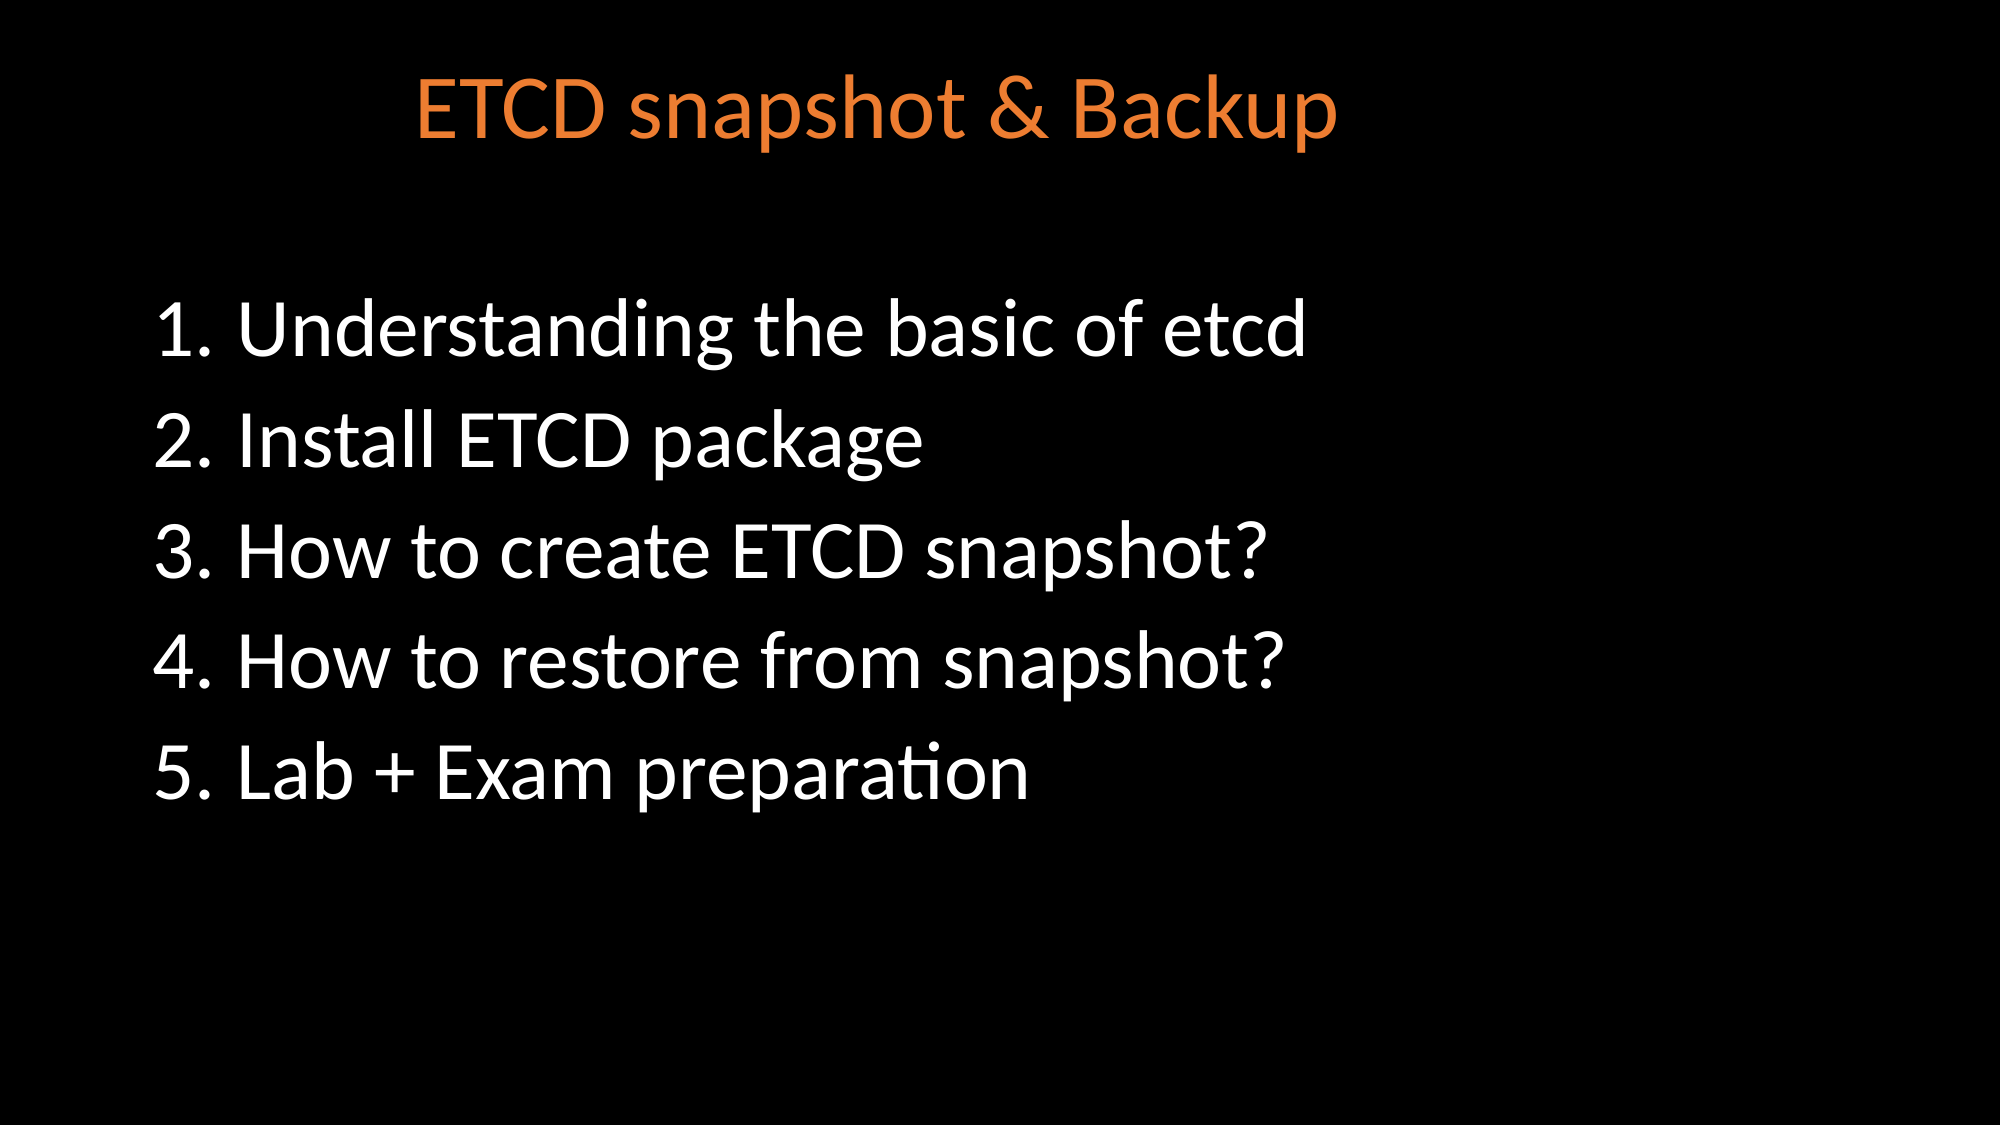

# ETCD snapshot & Backup
Understanding the basic of etcd
Install ETCD package
How to create ETCD snapshot?
How to restore from snapshot?
Lab + Exam preparation